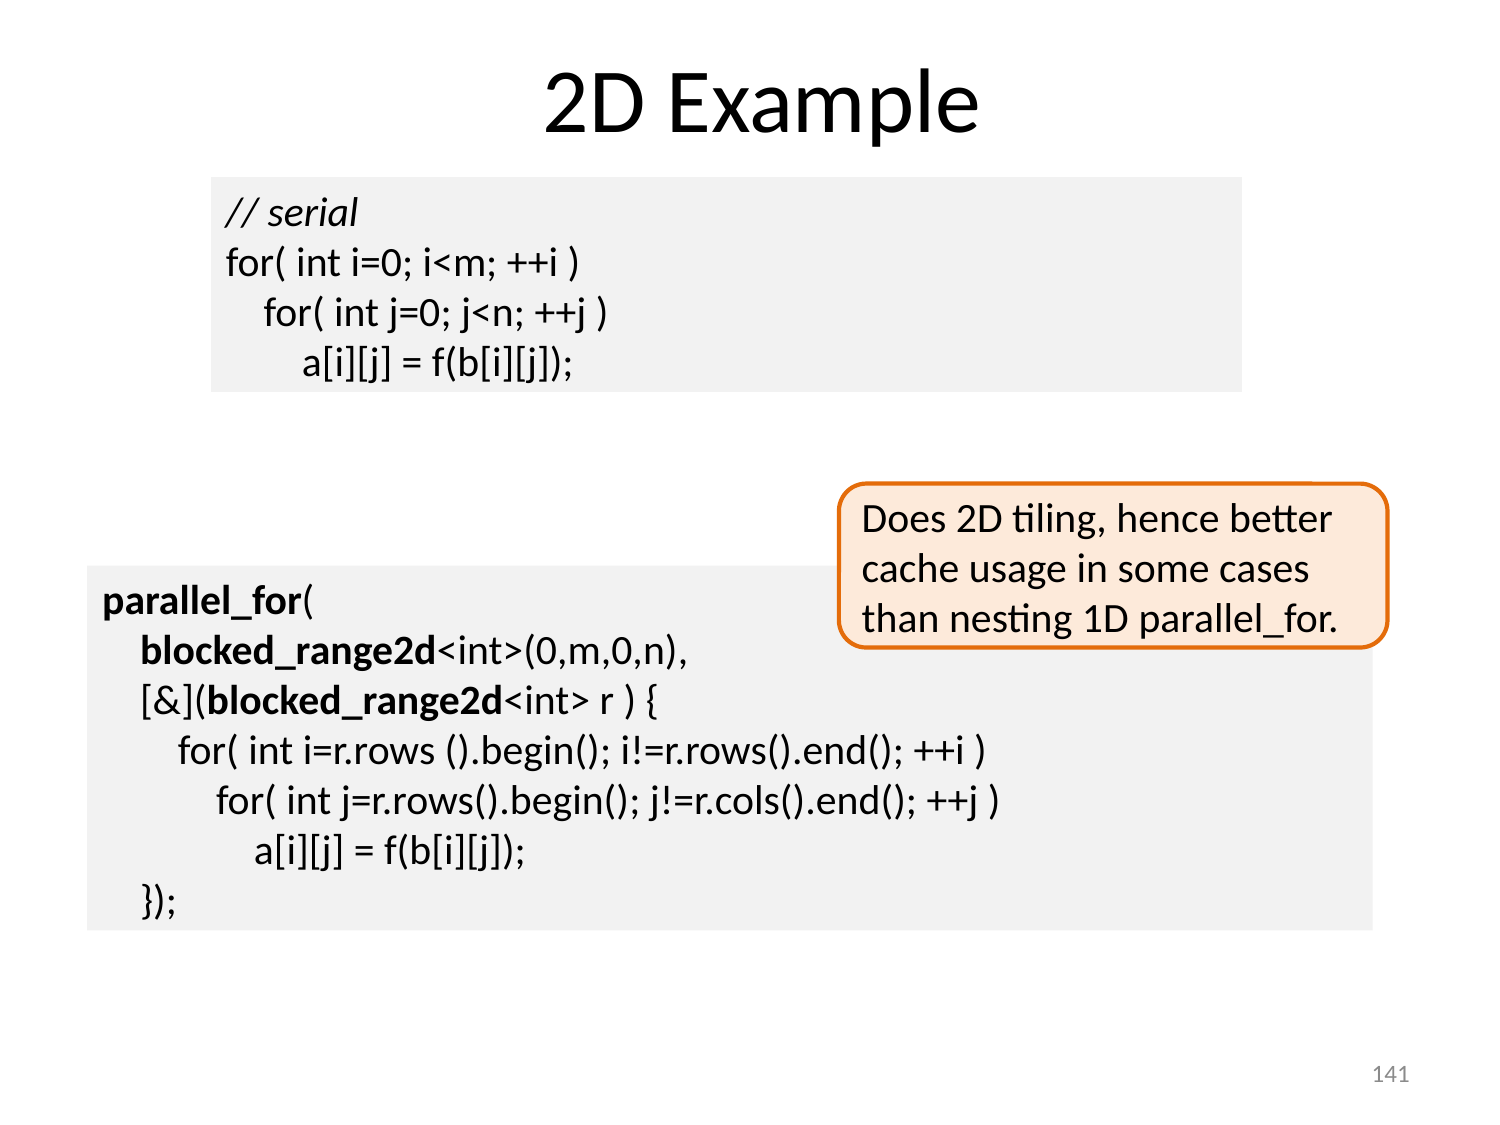

# 2D Example
// serial
for( int i=0; i<m; ++i )
    for( int j=0; j<n; ++j )
        a[i][j] = f(b[i][j]);
Does 2D tiling, hence better cache usage in some cases than nesting 1D parallel_for.
parallel_for(
    blocked_range2d<int>(0,m,0,n),
    [&](blocked_range2d<int> r ) {
        for( int i=r.rows ().begin(); i!=r.rows().end(); ++i )
            for( int j=r.rows().begin(); j!=r.cols().end(); ++j )
                a[i][j] = f(b[i][j]);
    });
141